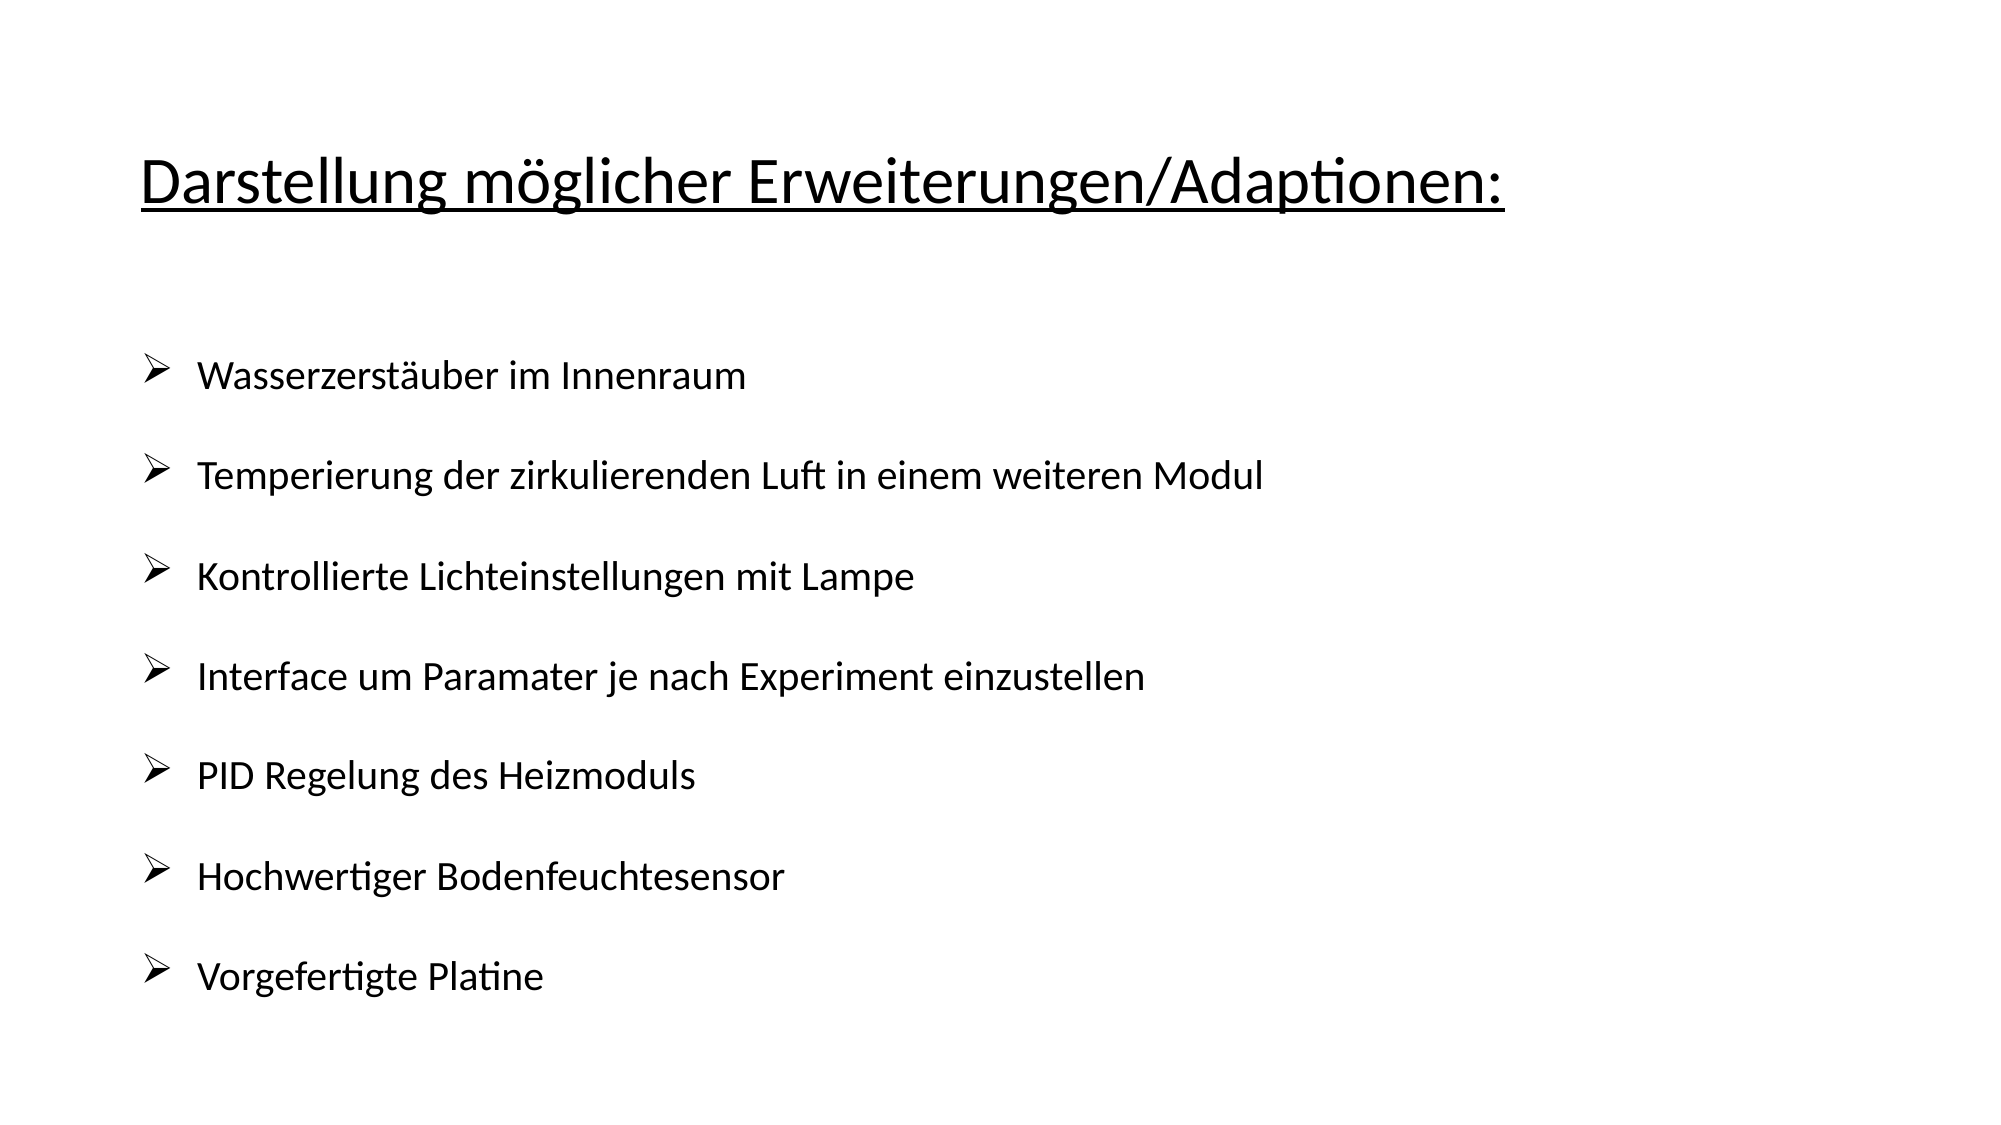

Darstellung möglicher Erweiterungen/Adaptionen:

Wasserzerstäuber im Innenraum
Temperierung der zirkulierenden Luft in einem weiteren Modul
Kontrollierte Lichteinstellungen mit Lampe
Interface um Paramater je nach Experiment einzustellen
PID Regelung des Heizmoduls
Hochwertiger Bodenfeuchtesensor
Vorgefertigte Platine